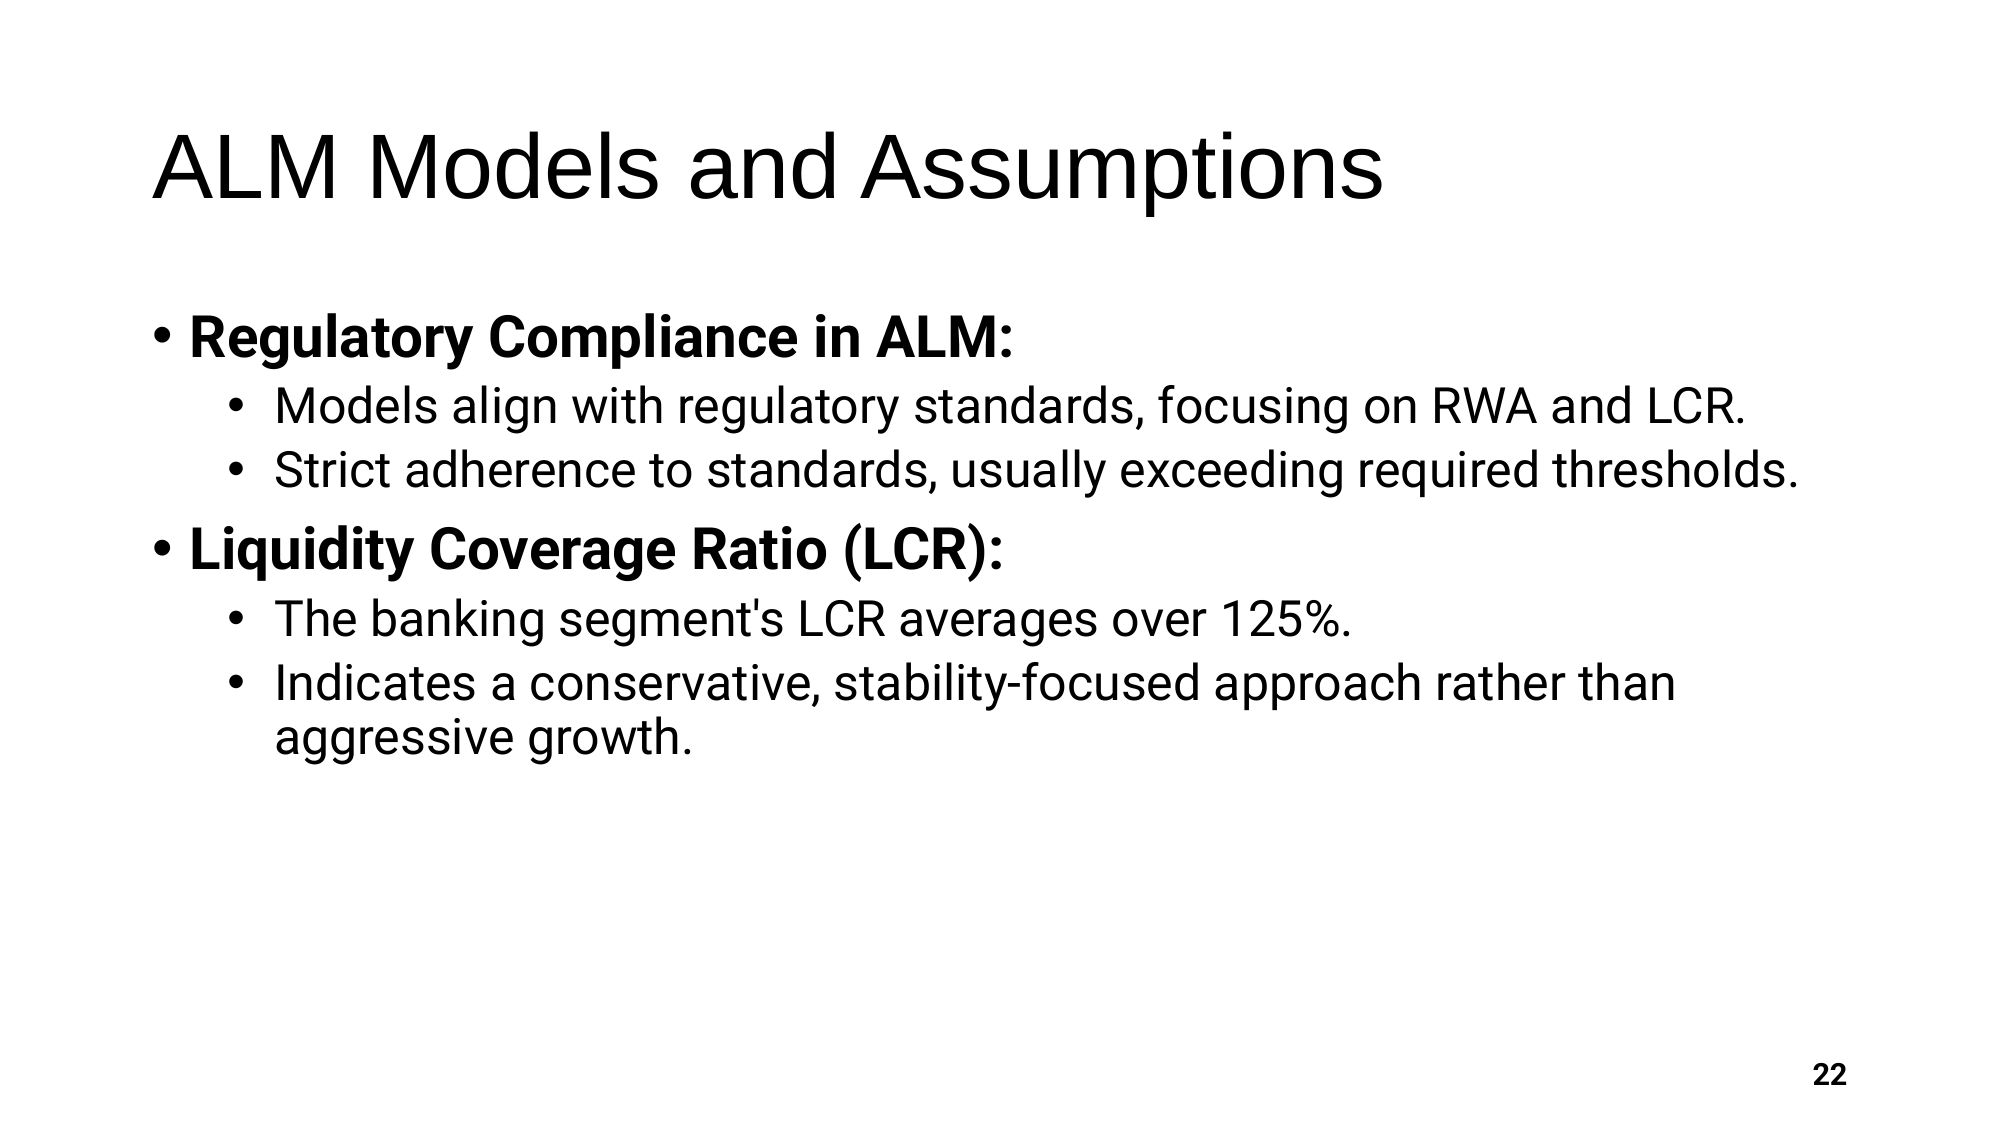

# ALM Models and Assumptions
Regulatory Compliance in ALM:
Models align with regulatory standards, focusing on RWA and LCR.
Strict adherence to standards, usually exceeding required thresholds.
Liquidity Coverage Ratio (LCR):
The banking segment's LCR averages over 125%.
Indicates a conservative, stability-focused approach rather than aggressive growth.
22